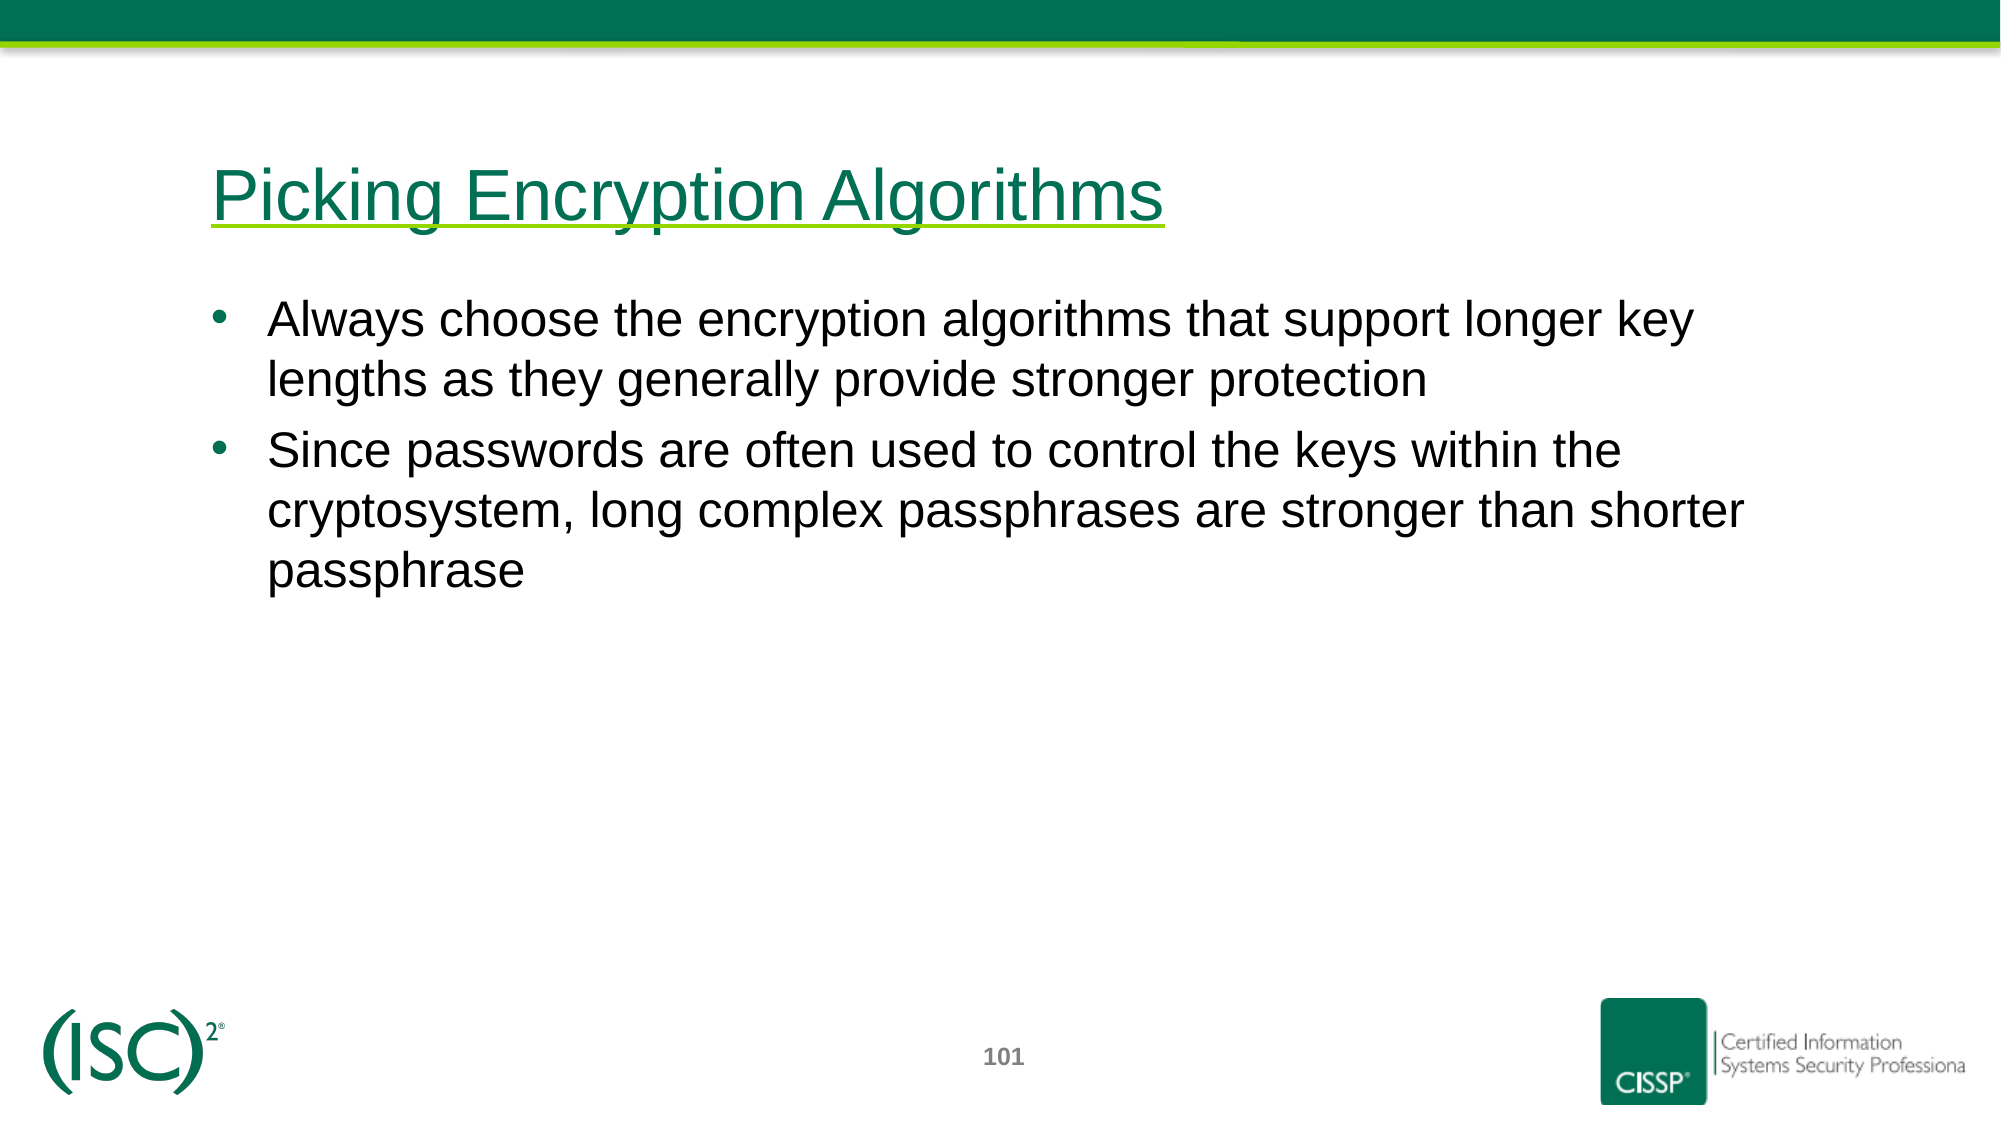

# Picking Encryption Algorithms
Always choose the encryption algorithms that support longer key lengths as they generally provide stronger protection
Since passwords are often used to control the keys within the cryptosystem, long complex passphrases are stronger than shorter passphrase